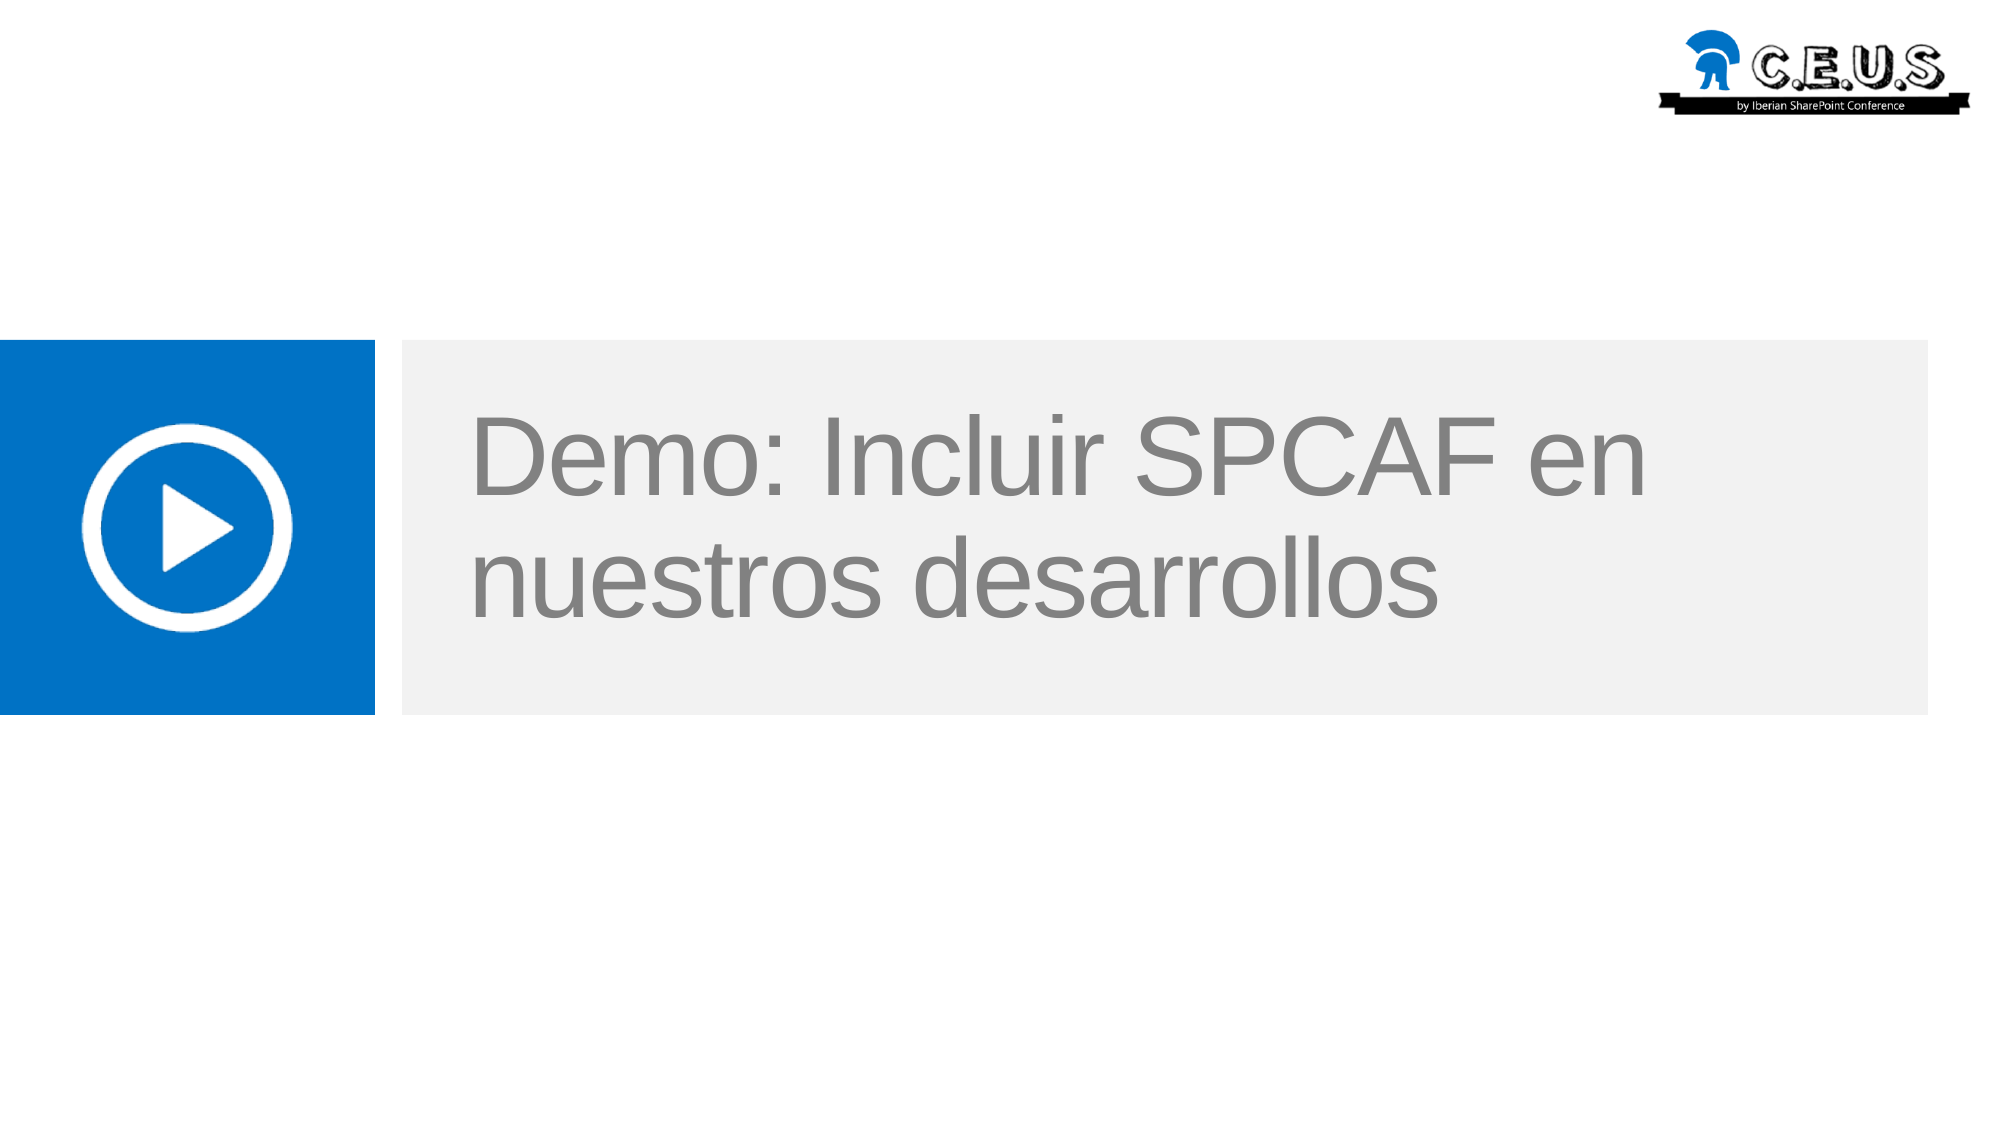

# Demo: Incluir SPCAF en nuestros desarrollos